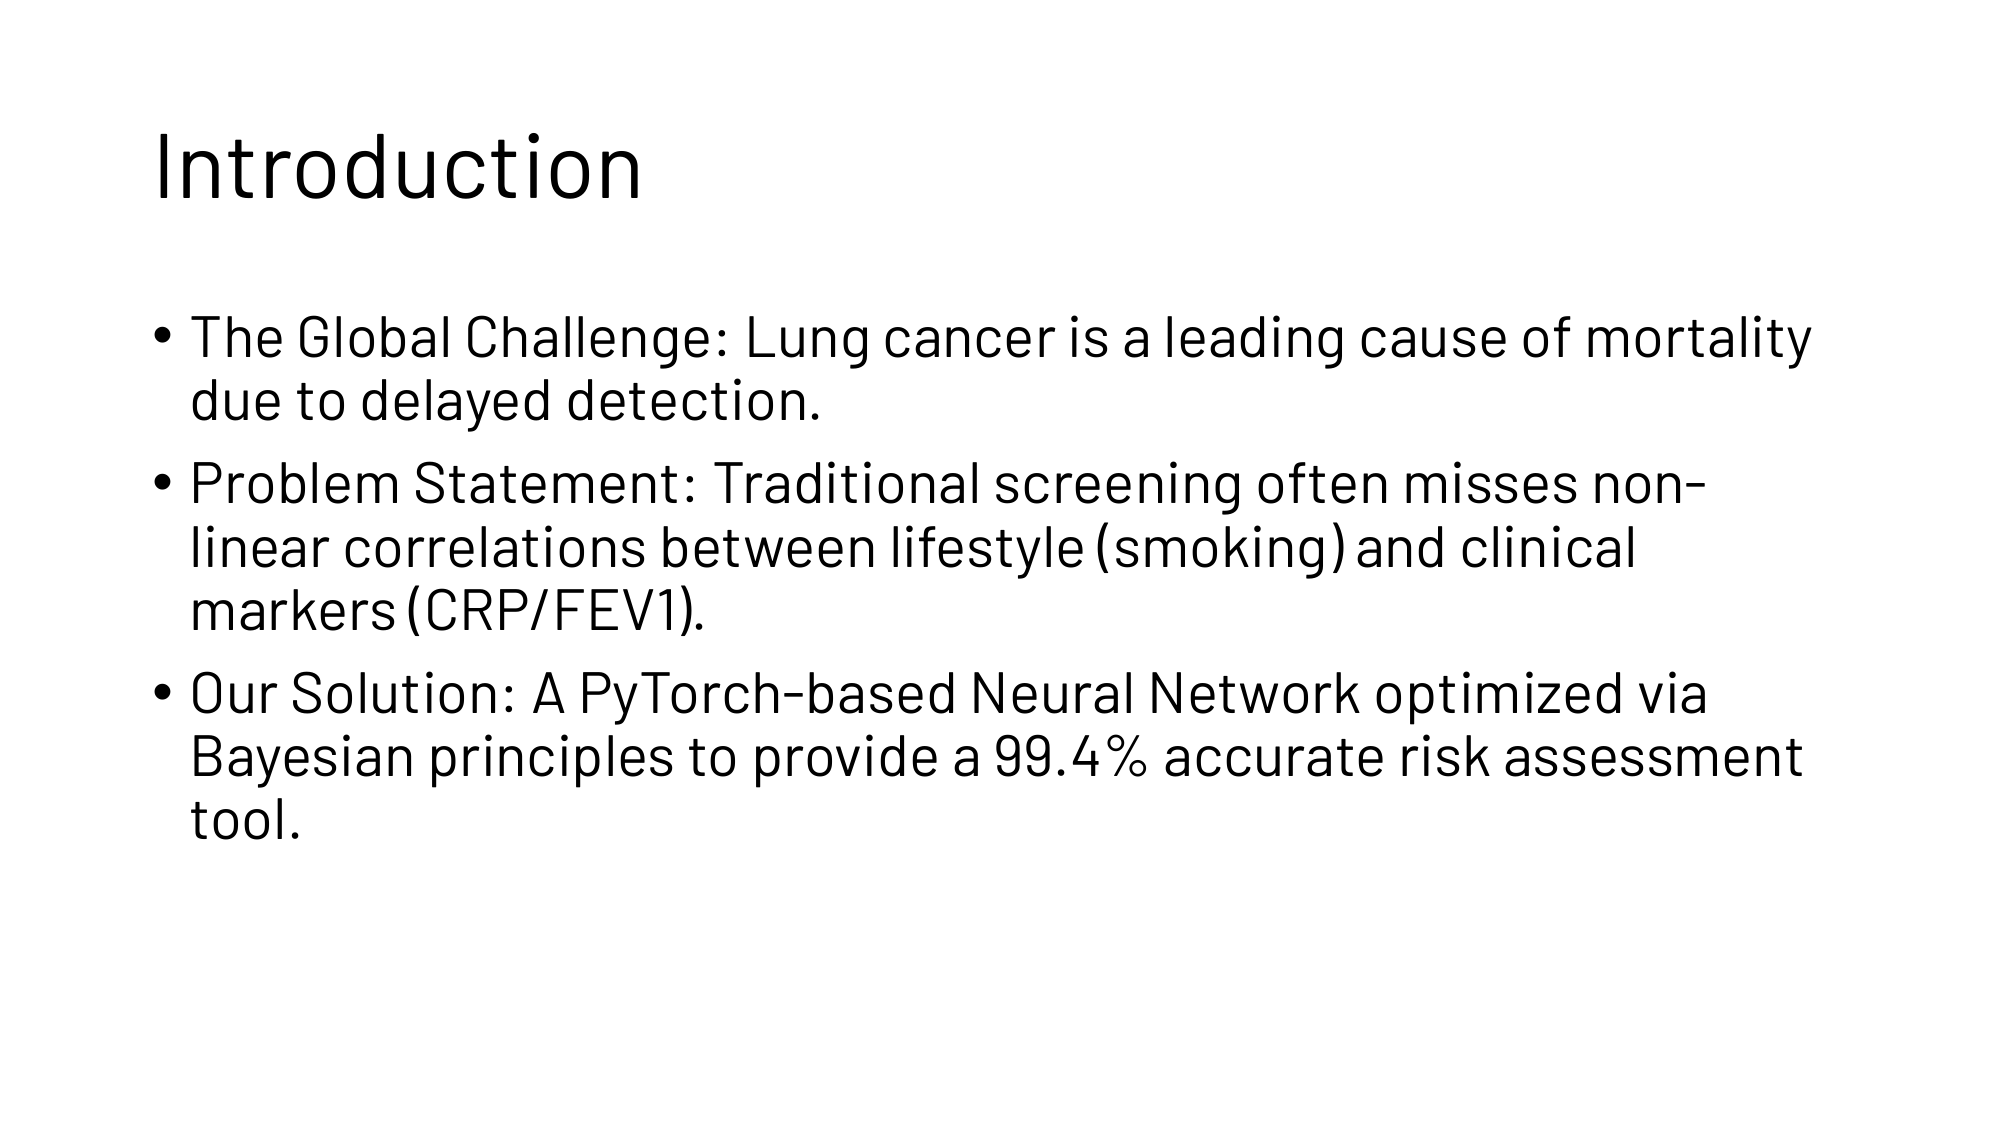

# Introduction
The Global Challenge: Lung cancer is a leading cause of mortality due to delayed detection.
Problem Statement: Traditional screening often misses non-linear correlations between lifestyle (smoking) and clinical markers (CRP/FEV1).
Our Solution: A PyTorch-based Neural Network optimized via Bayesian principles to provide a 99.4% accurate risk assessment tool.